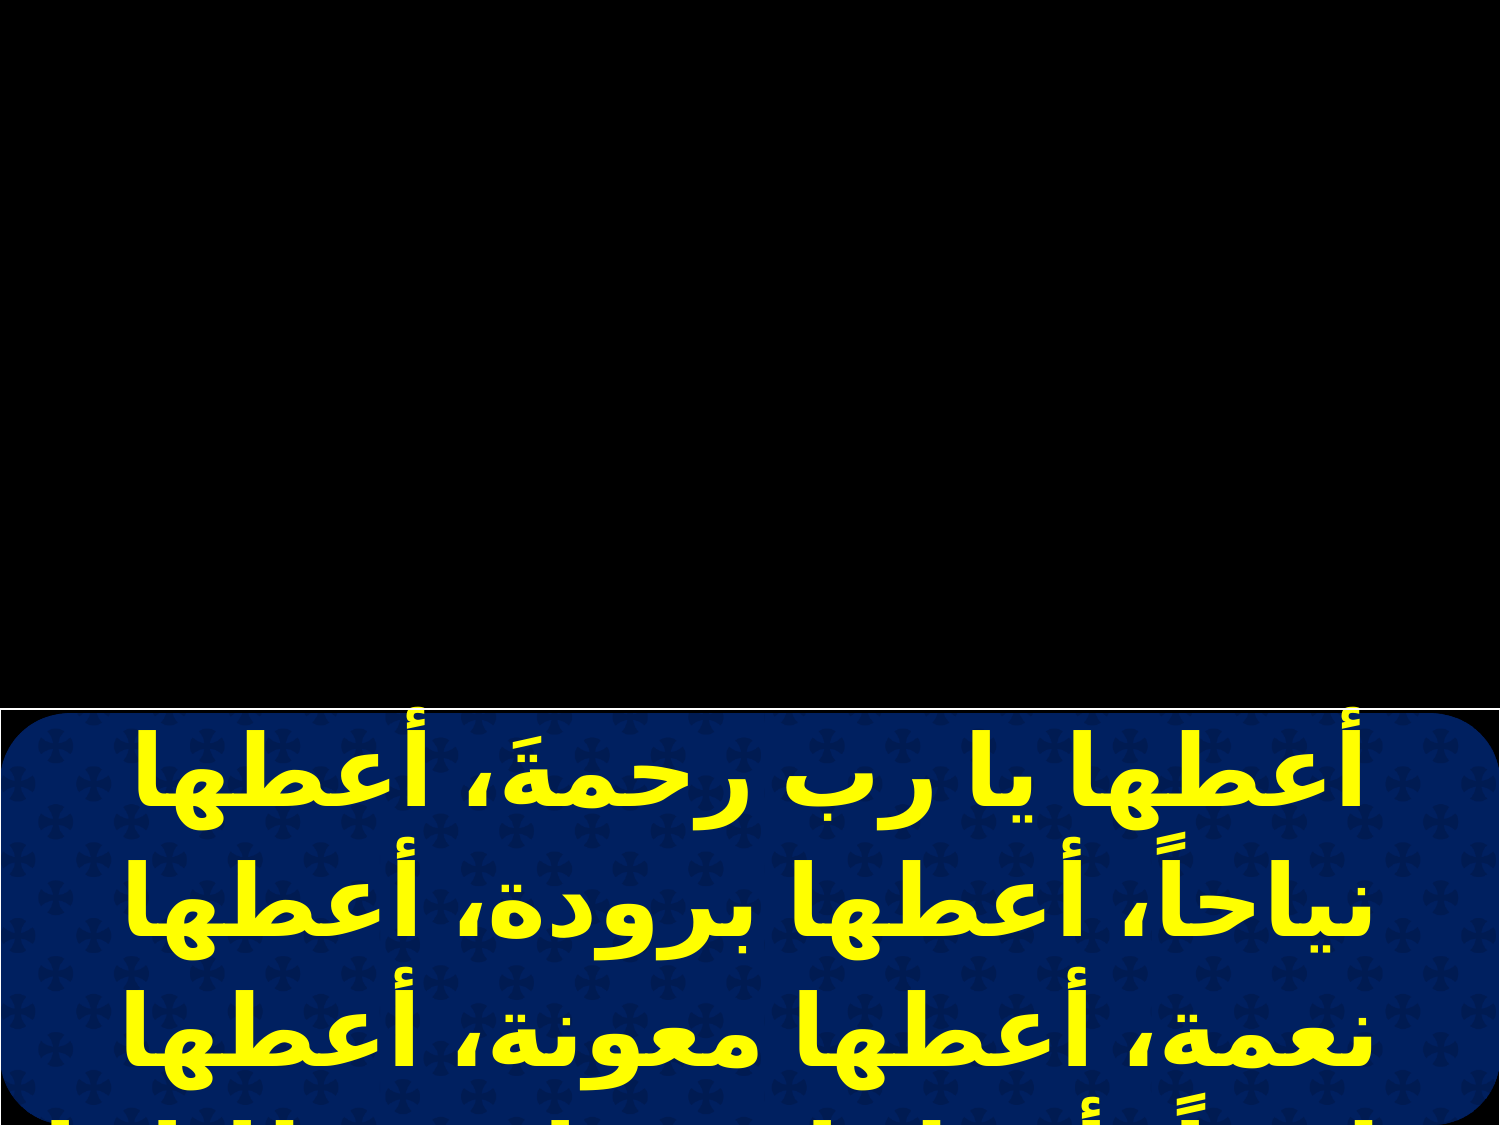

| أعطها يا رب رحمةَ، أعطها نياحاً، أعطها برودة، أعطها نعمة، أعطها معونة، أعطها خلاصاً، أعطها غفران خطاياها وآثامها. |
| --- |